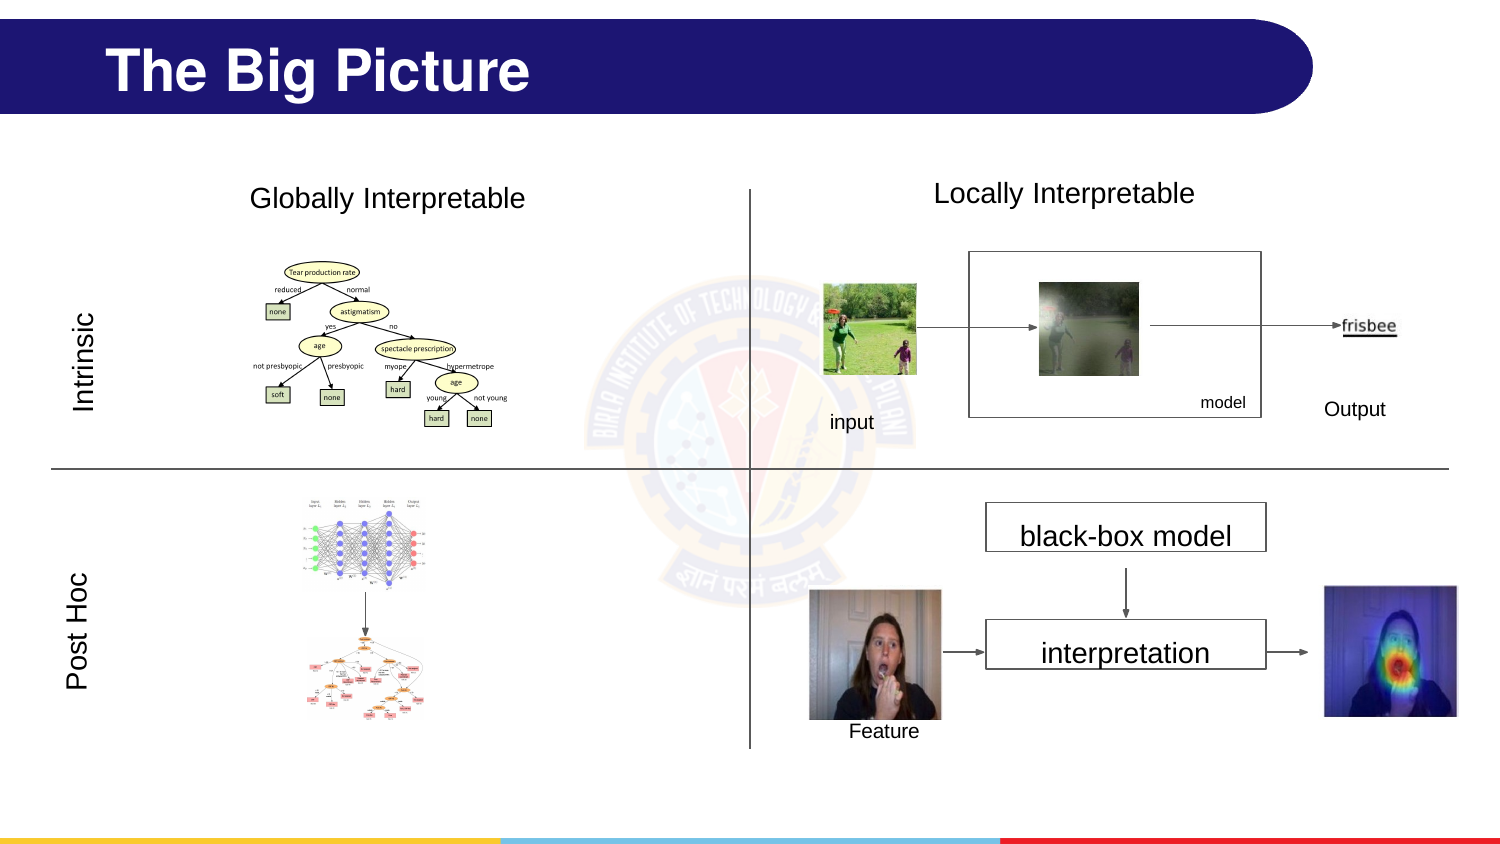

# The Big Picture

Locally Interpretable
Globally Interpretable

Intrinsic

model
Output
input
black-box model

Post Hoc
interpretation

Feature